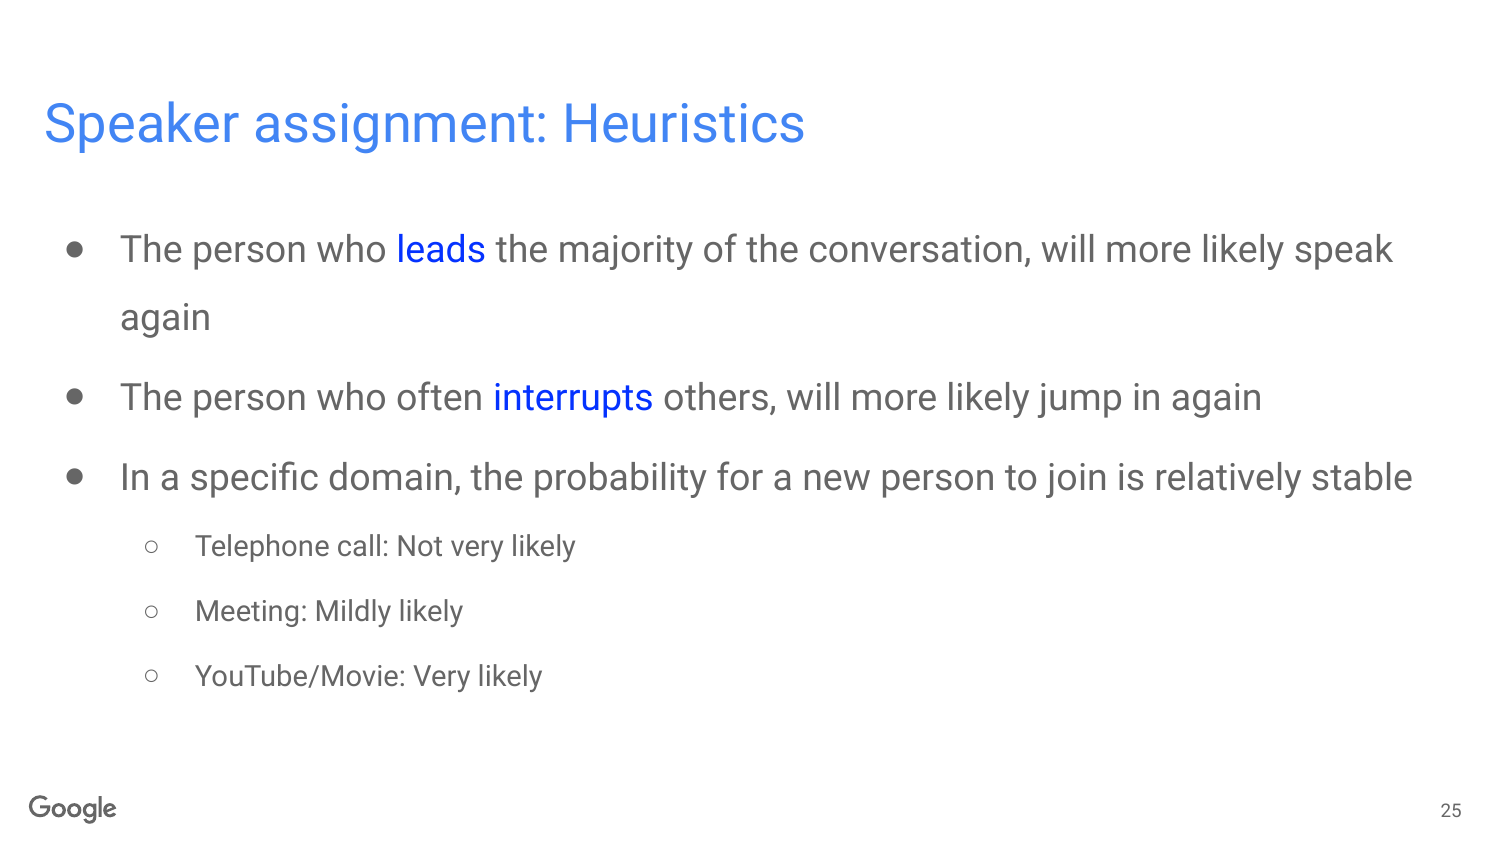

# Speaker assignment: Heuristics
The person who leads the majority of the conversation, will more likely speak again
The person who often interrupts others, will more likely jump in again
In a specific domain, the probability for a new person to join is relatively stable
Telephone call: Not very likely
Meeting: Mildly likely
YouTube/Movie: Very likely
25